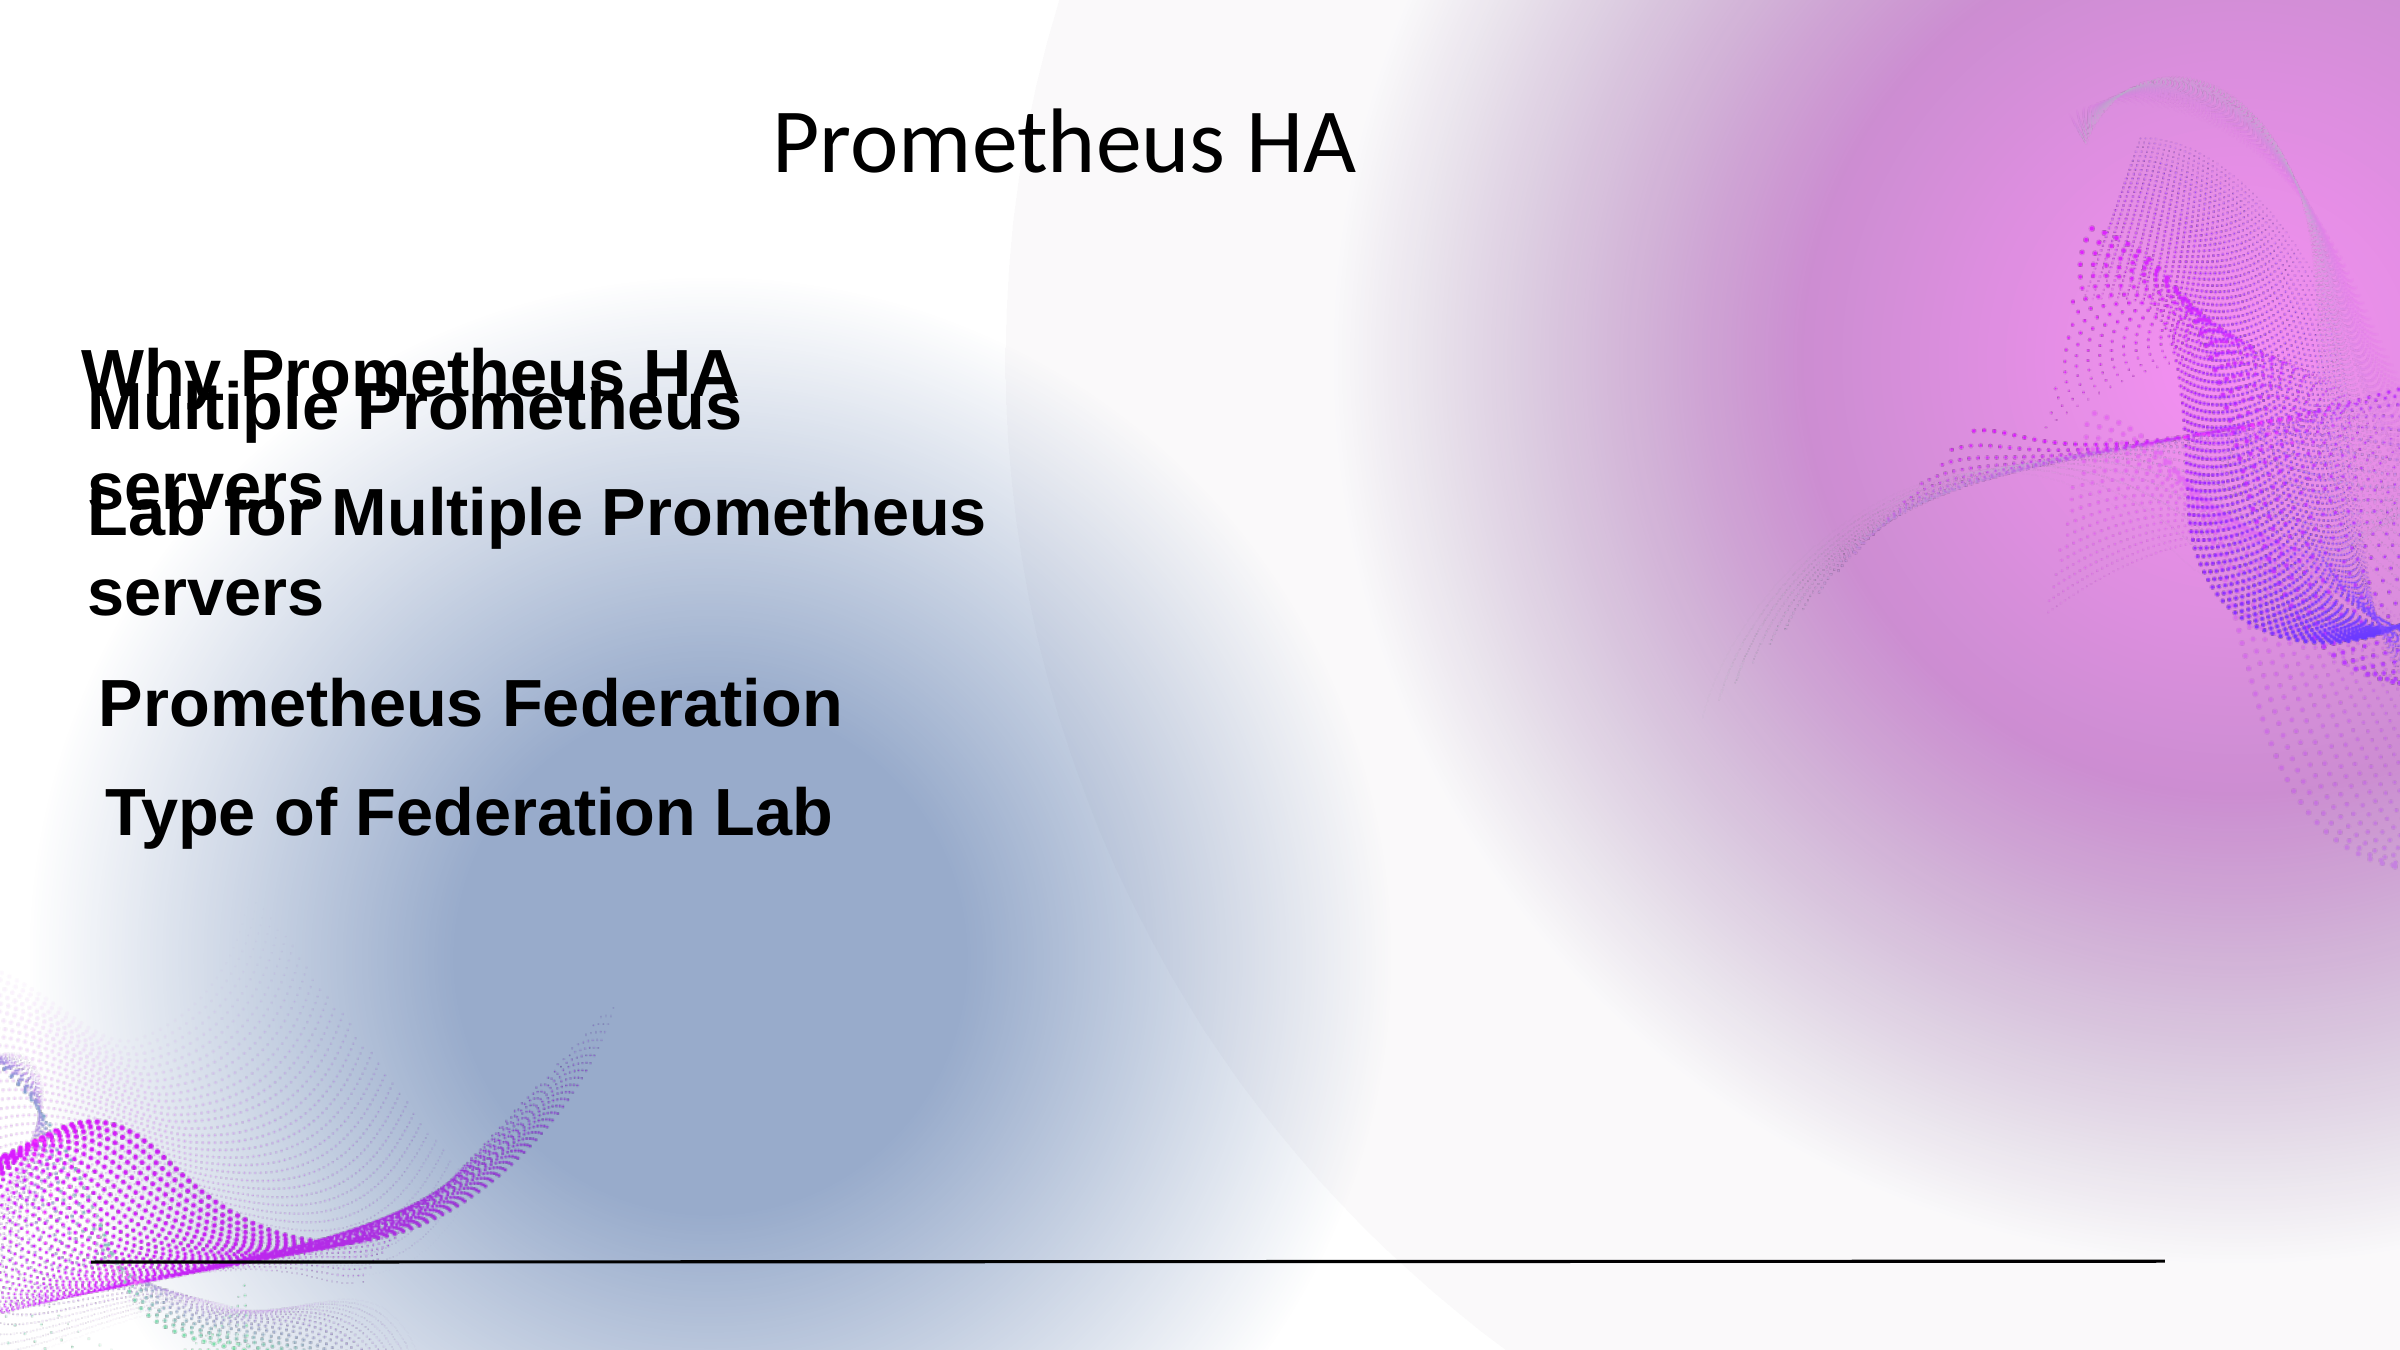

# Prometheus HA
Why Prometheus HA
Multiple Prometheus servers
Lab for Multiple Prometheus servers
Prometheus Federation
Type of Federation Lab